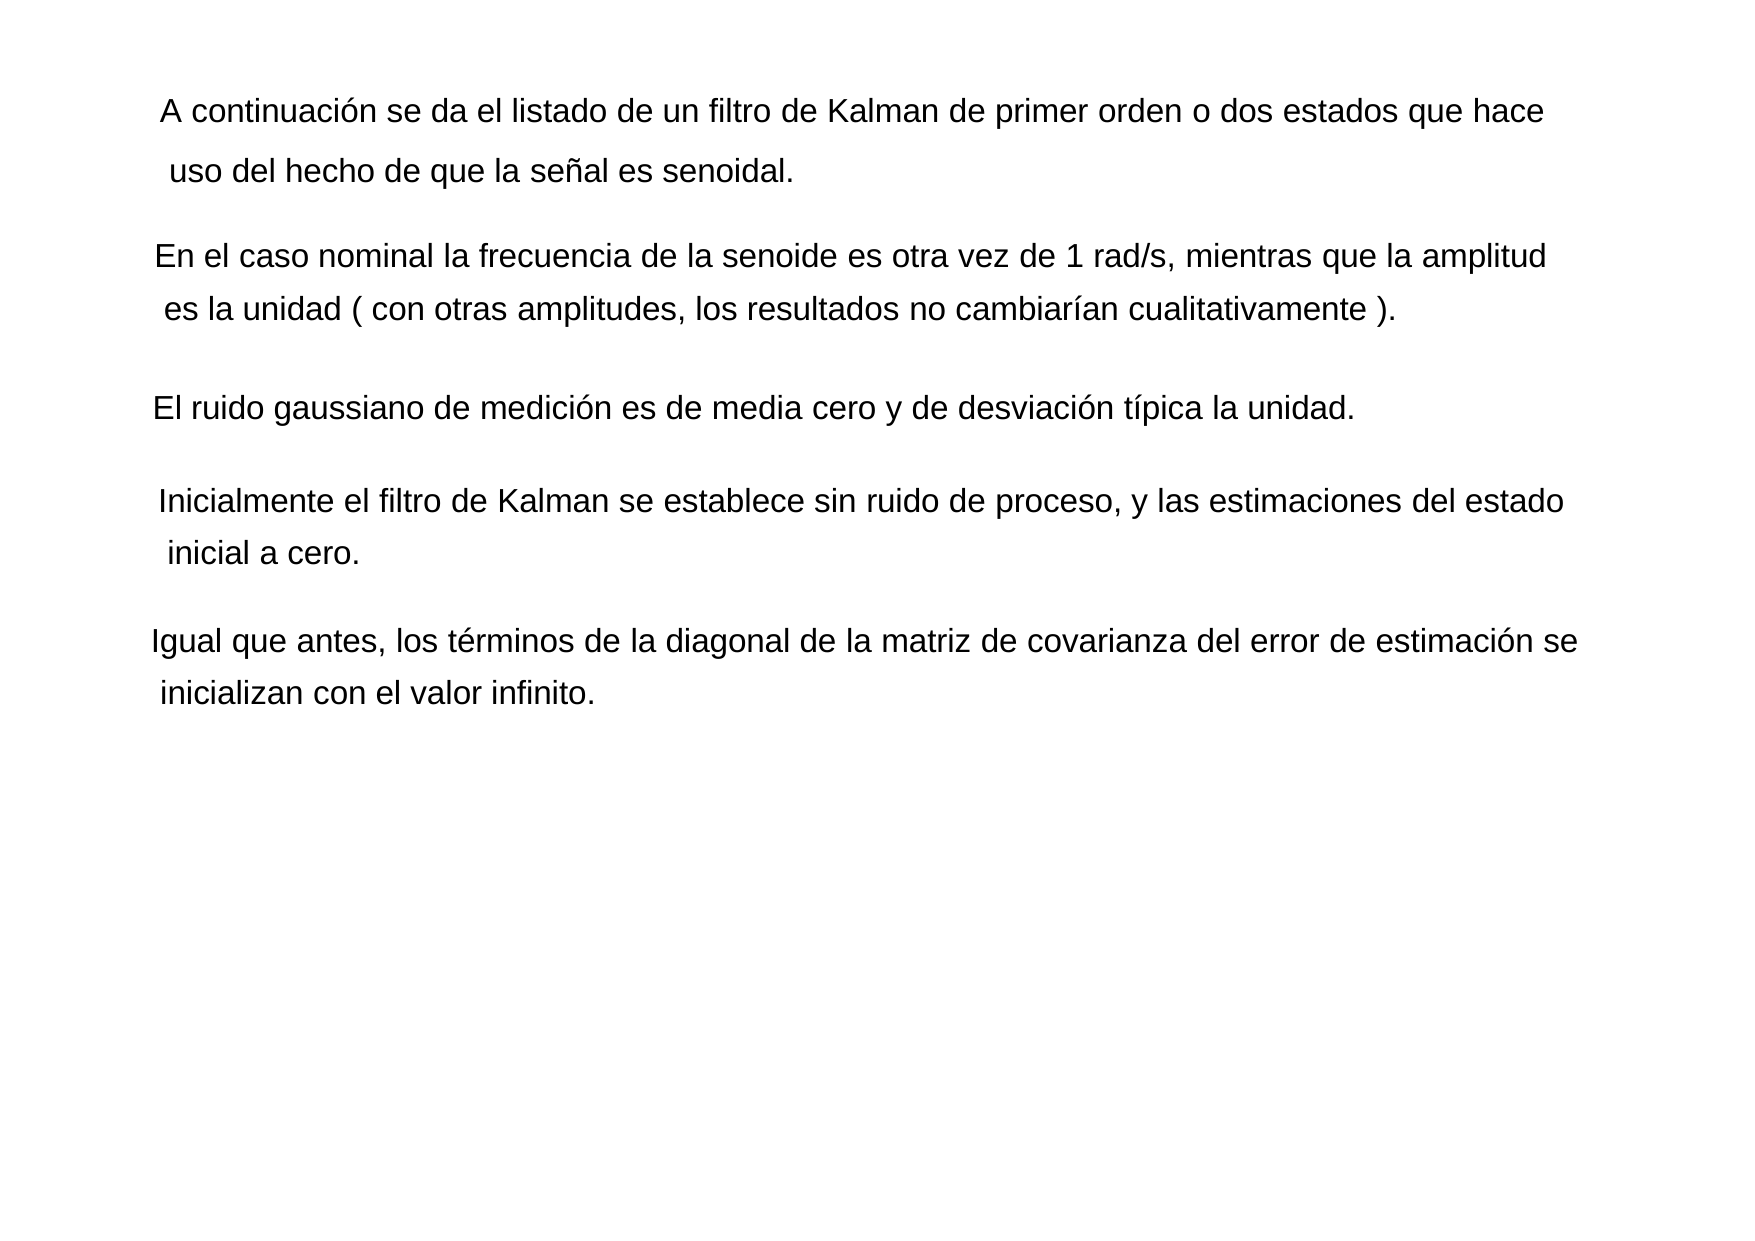

A continuación se da el listado de un filtro de Kalman de primer orden o dos estados que hace  uso del hecho de que la señal es senoidal.
En el caso nominal la frecuencia de la senoide es otra vez de 1 rad/s, mientras que la amplitud  es la unidad ( con otras amplitudes, los resultados no cambiarían cualitativamente ).

El ruido gaussiano de medición es de media cero y de desviación típica la unidad.

Inicialmente el filtro de Kalman se establece sin ruido de proceso, y las estimaciones del estado  inicial a cero.

Igual que antes, los términos de la diagonal de la matriz de covarianza del error de estimación se  inicializan con el valor infinito.